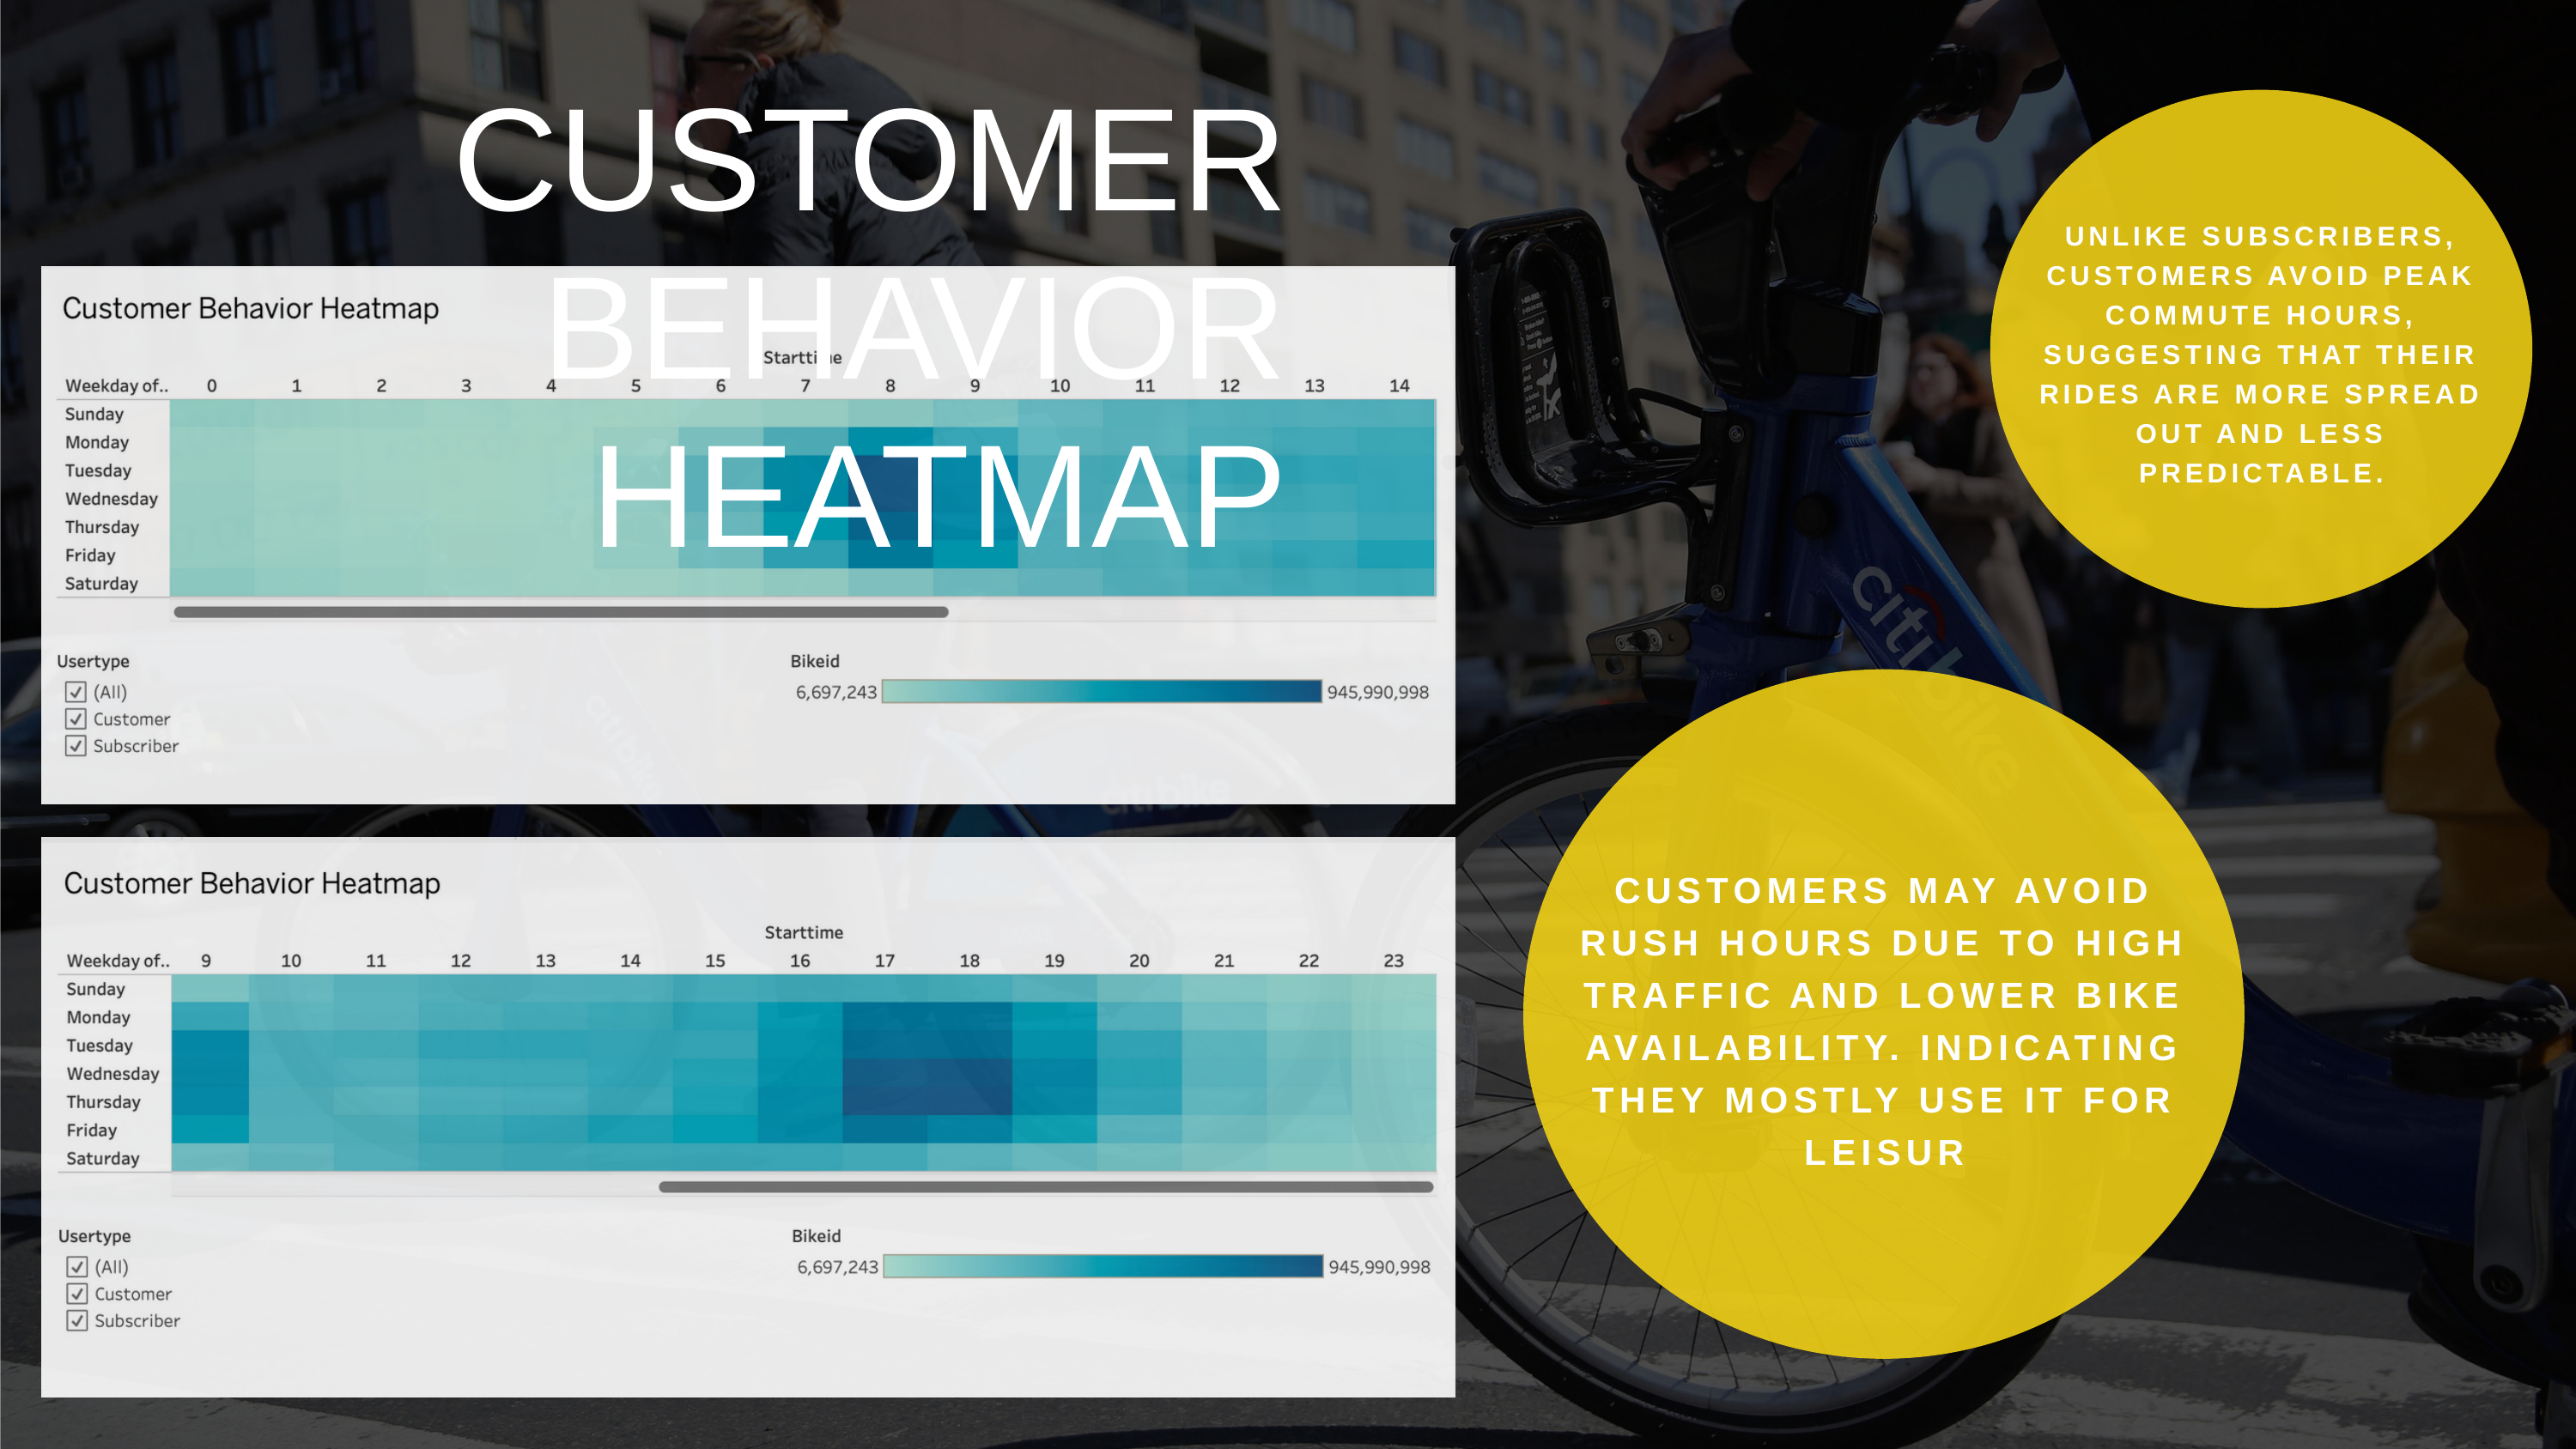

CUSTOMER BEHAVIOR HEATMAP

UNLIKE SUBSCRIBERS, CUSTOMERS AVOID PEAK COMMUTE HOURS, SUGGESTING THAT THEIR RIDES ARE MORE SPREAD OUT AND LESS PREDICTABLE.

CUSTOMERS MAY AVOID RUSH HOURS DUE TO HIGH TRAFFIC AND LOWER BIKE AVAILABILITY. INDICATING THEY MOSTLY USE IT FOR LEISUR